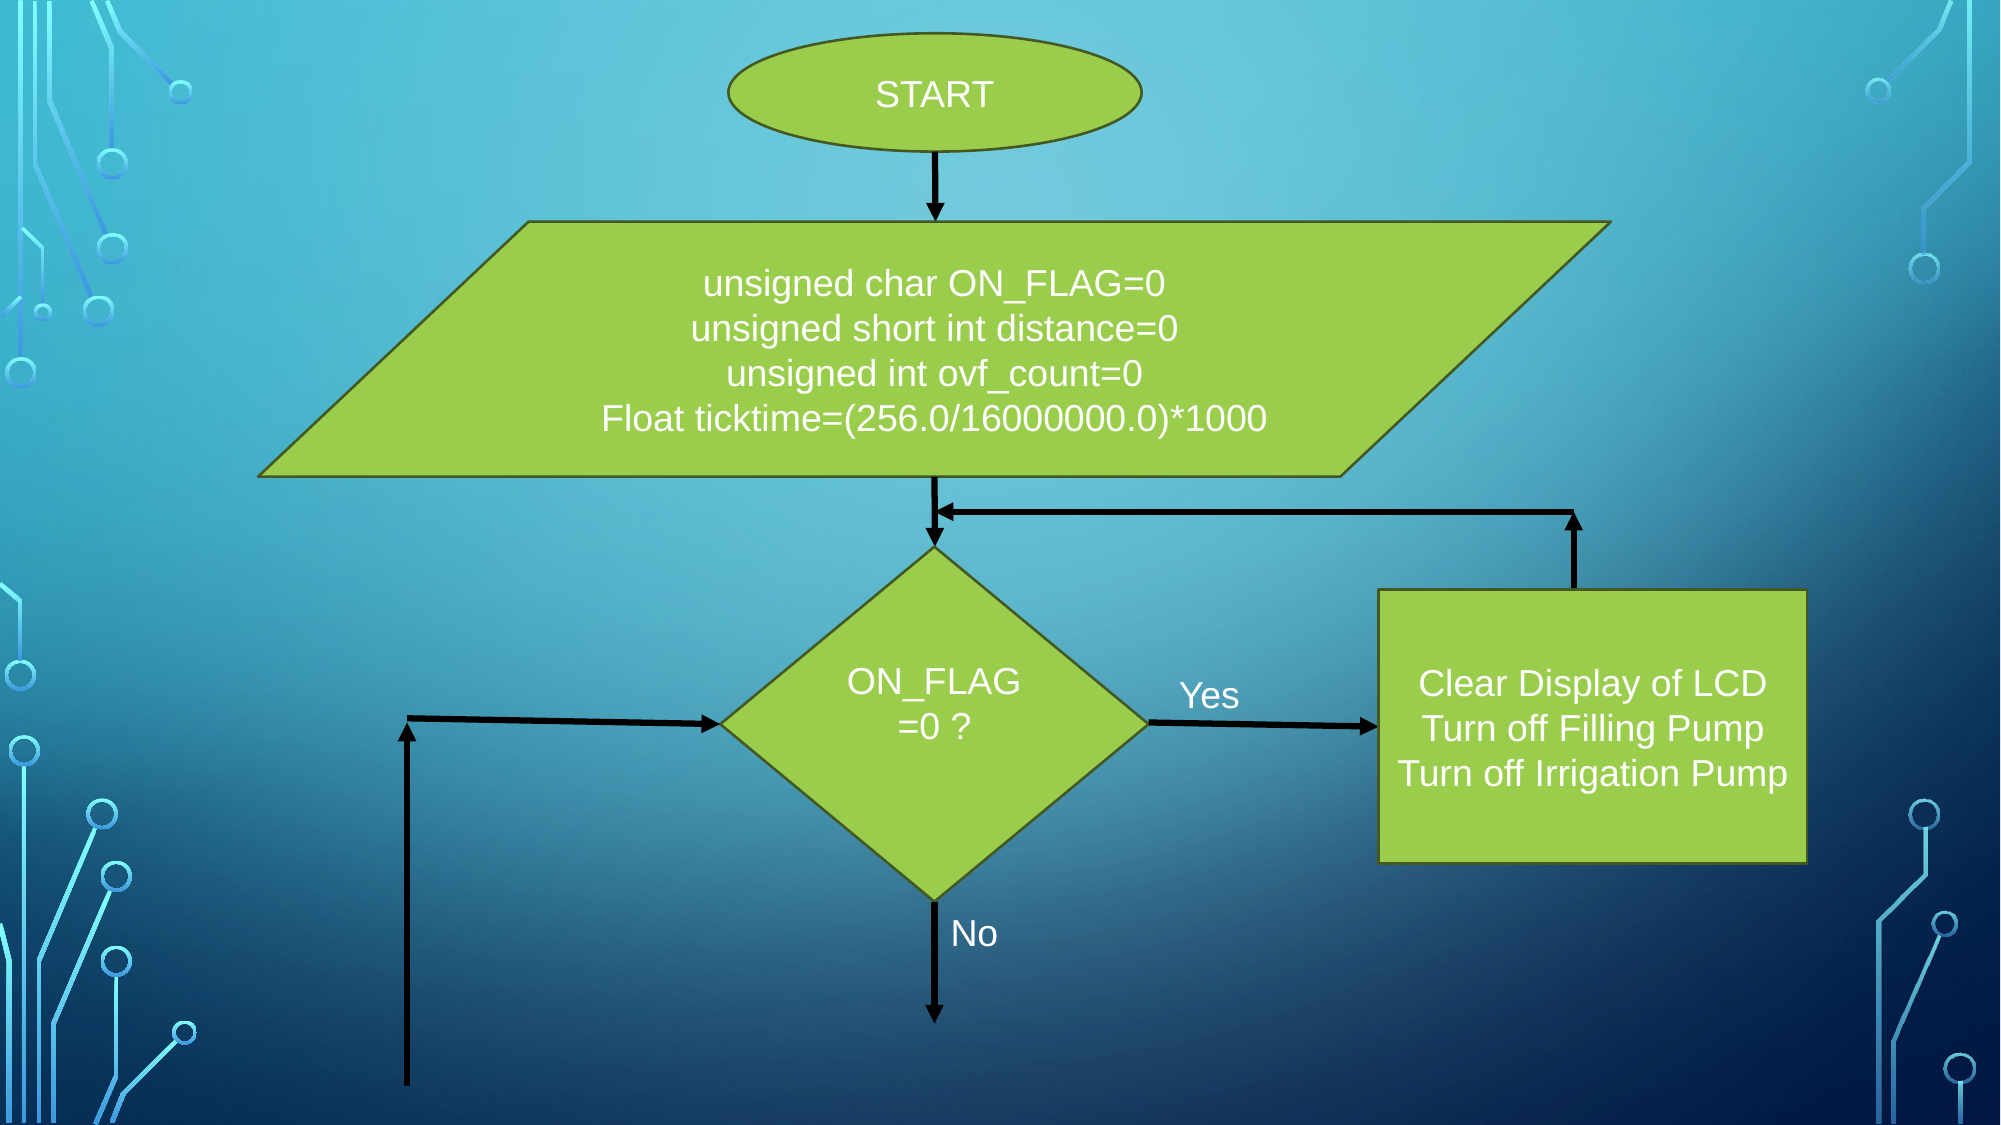

START
unsigned char ON_FLAG=0
unsigned short int distance=0
unsigned int ovf_count=0
Float ticktime=(256.0/16000000.0)*1000
ON_FLAG=0 ?

Clear Display of LCD
Turn off Filling Pump
Turn off Irrigation Pump
Yes
No